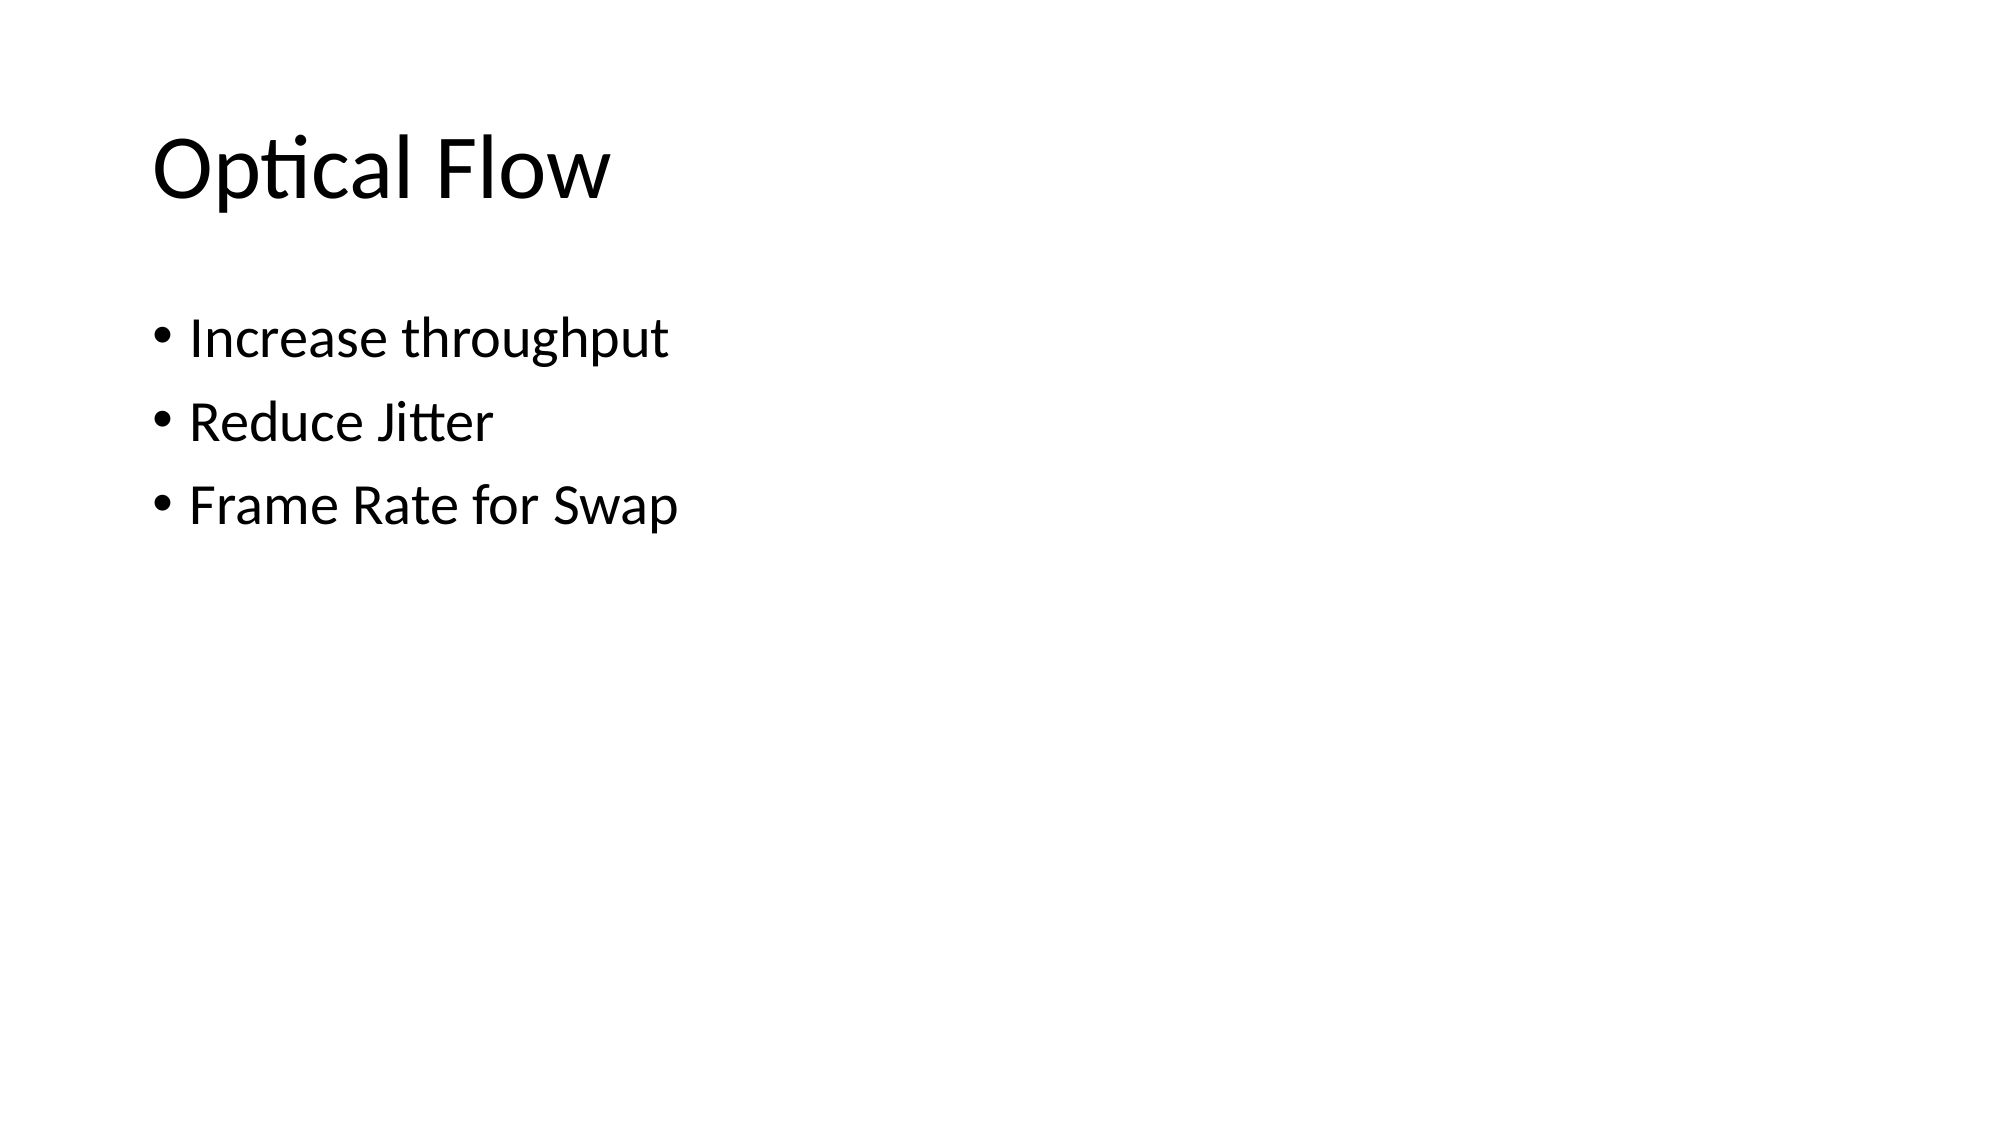

# Optical Flow
Increase throughput
Reduce Jitter
Frame Rate for Swap